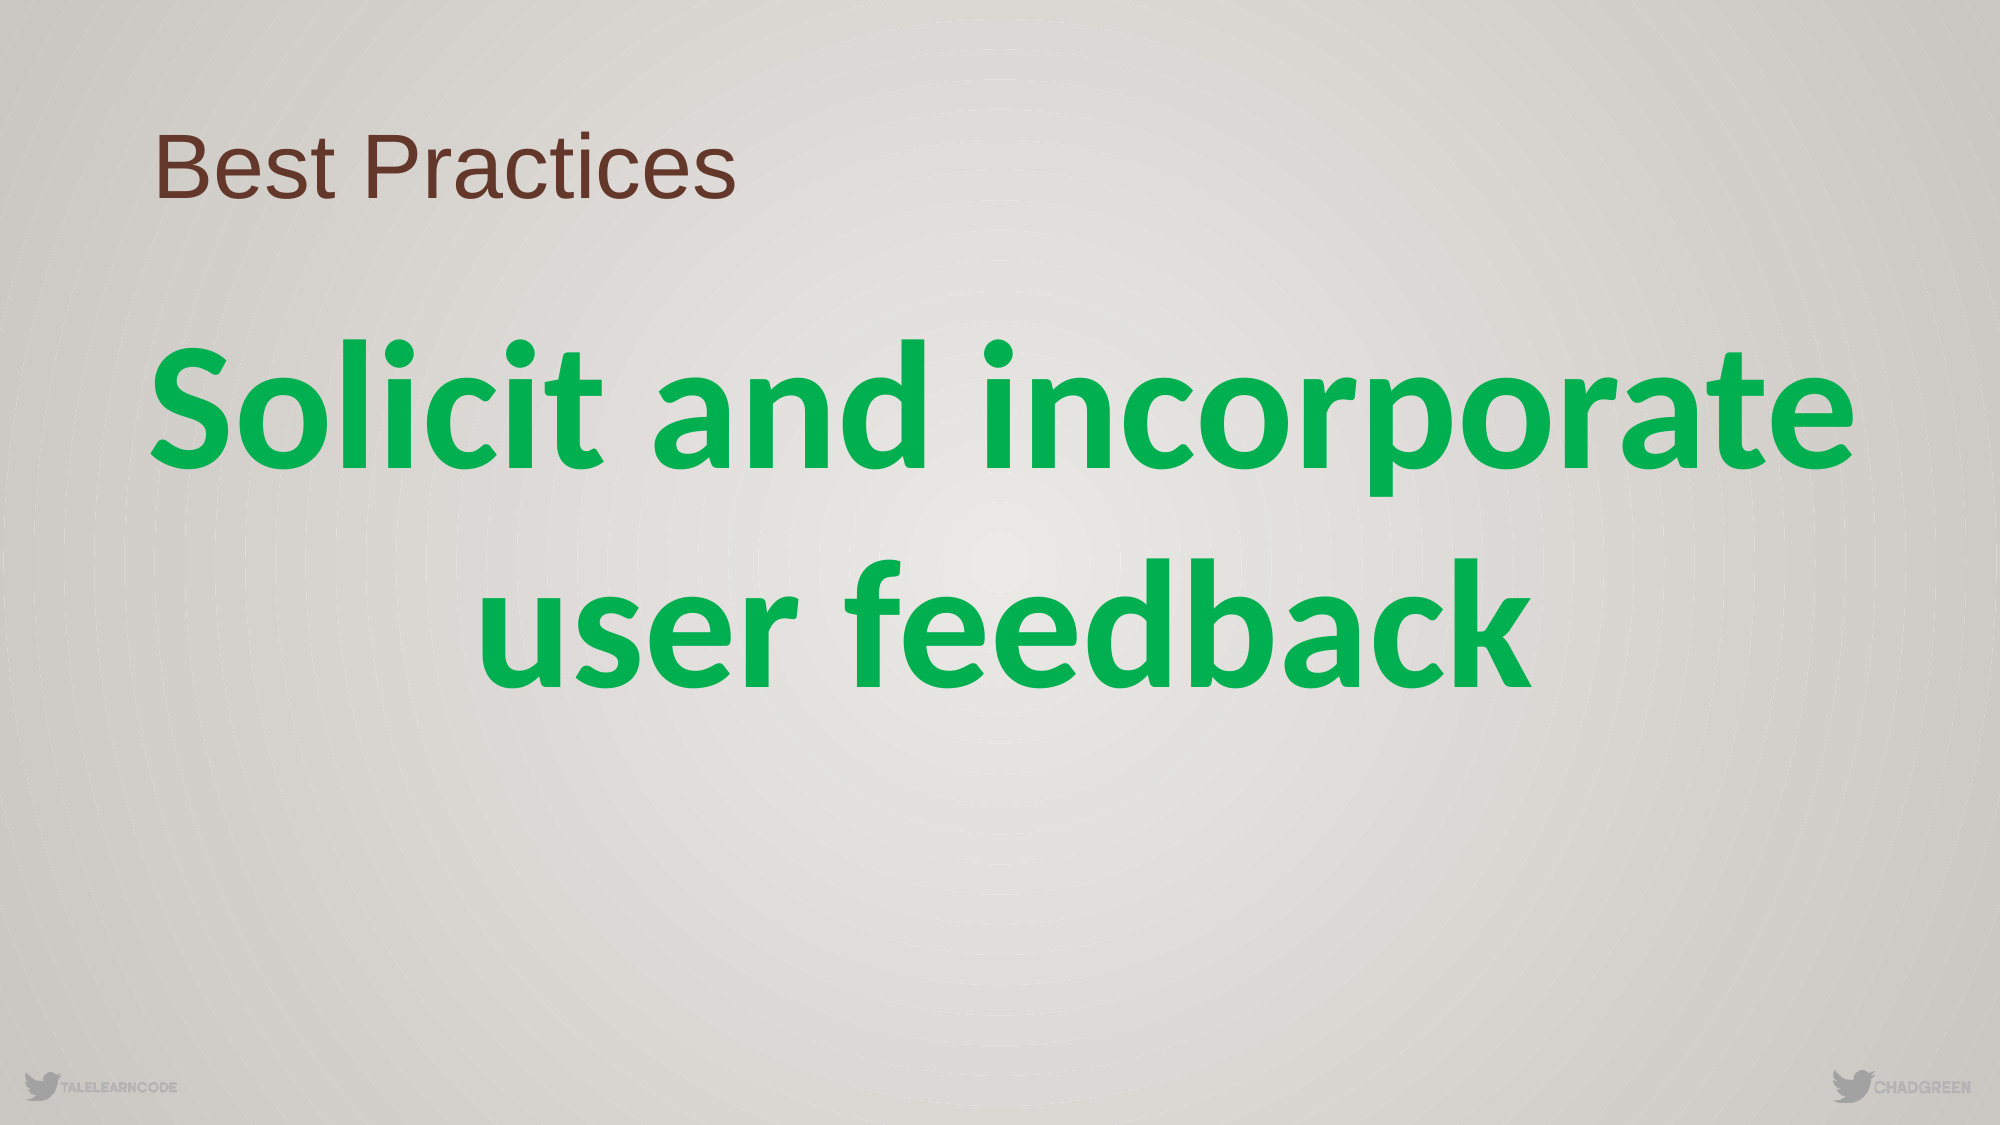

# Best Practices
Solicit and incorporate user feedback